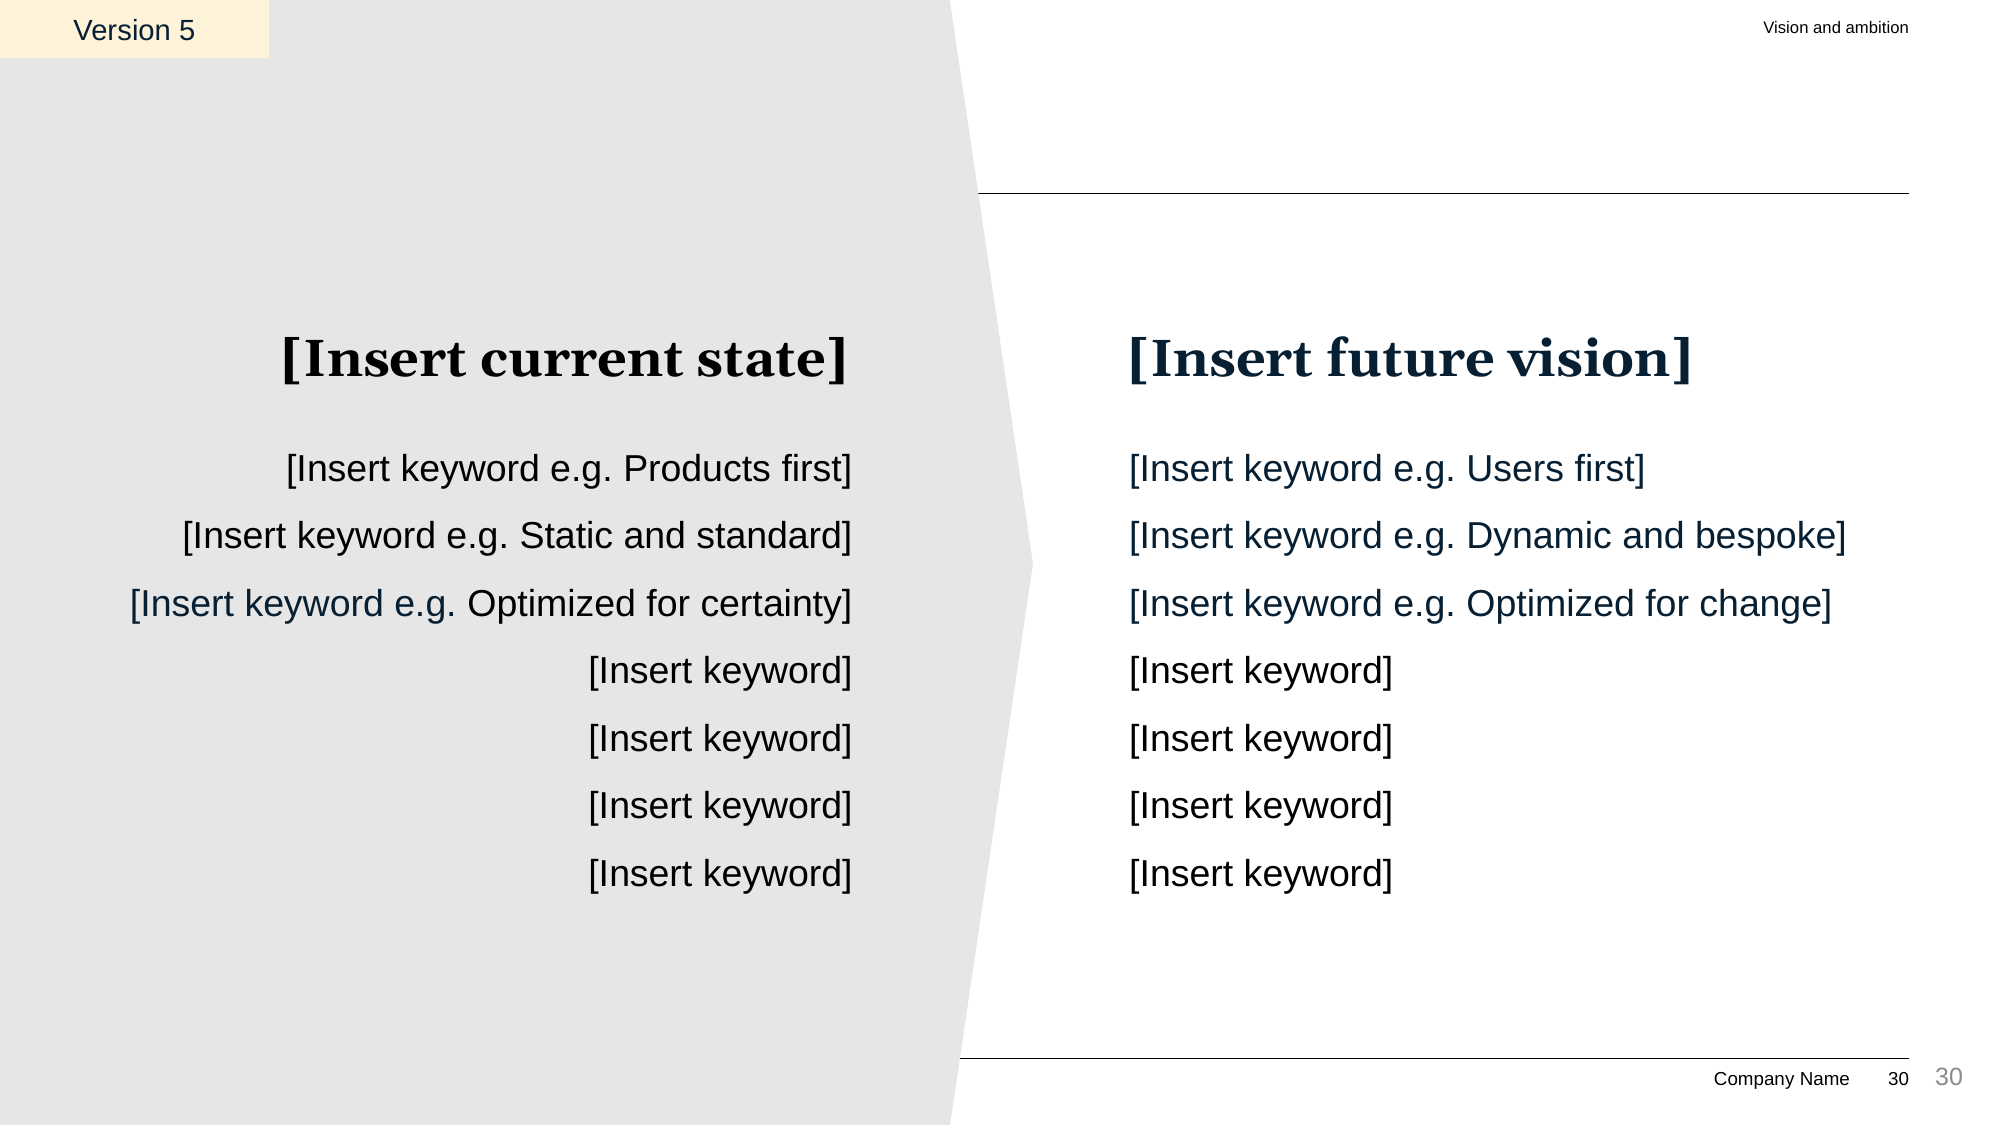

Version 5
Vision and ambition
[Insert current state]
[Insert future vision]
[Insert keyword e.g. Products first]
[Insert keyword e.g. Static and standard]
[Insert keyword e.g. Optimized for certainty]
[Insert keyword]
[Insert keyword]
[Insert keyword]
[Insert keyword]
[Insert keyword e.g. Users first]
[Insert keyword e.g. Dynamic and bespoke]
[Insert keyword e.g. Optimized for change]
[Insert keyword]
[Insert keyword]
[Insert keyword]
[Insert keyword]

30